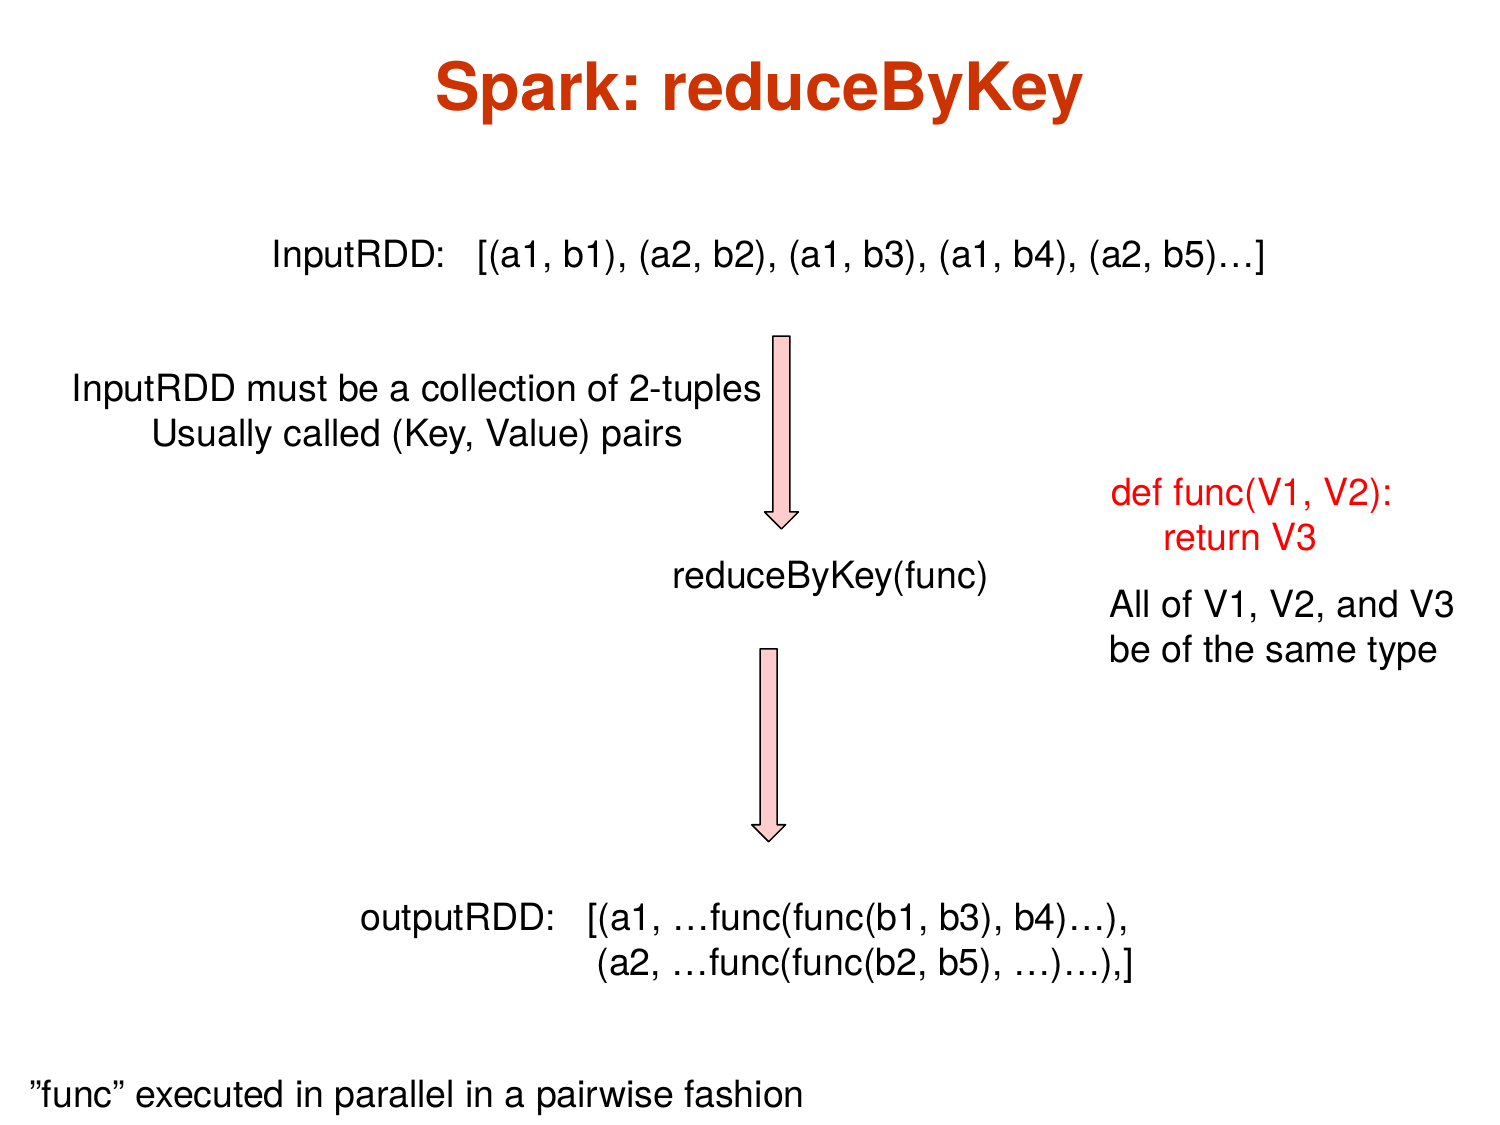

# Spark: reduceByKey
InputRDD:   [(a1, b1), (a2, b2), (a1, b3), (a1, b4), (a2, b5)…]

InputRDD must be a collection of 2-tuples
Usually called (Key, Value) pairs
def func(V1, V2):
     return V3
reduceByKey(func)
All of V1, V2, and V3 be of the same type

outputRDD:   [(a1, …func(func(b1, b3), b4)…),
                      (a2, …func(func(b2, b5), …)…),]
”func” executed in parallel in a pairwise fashion